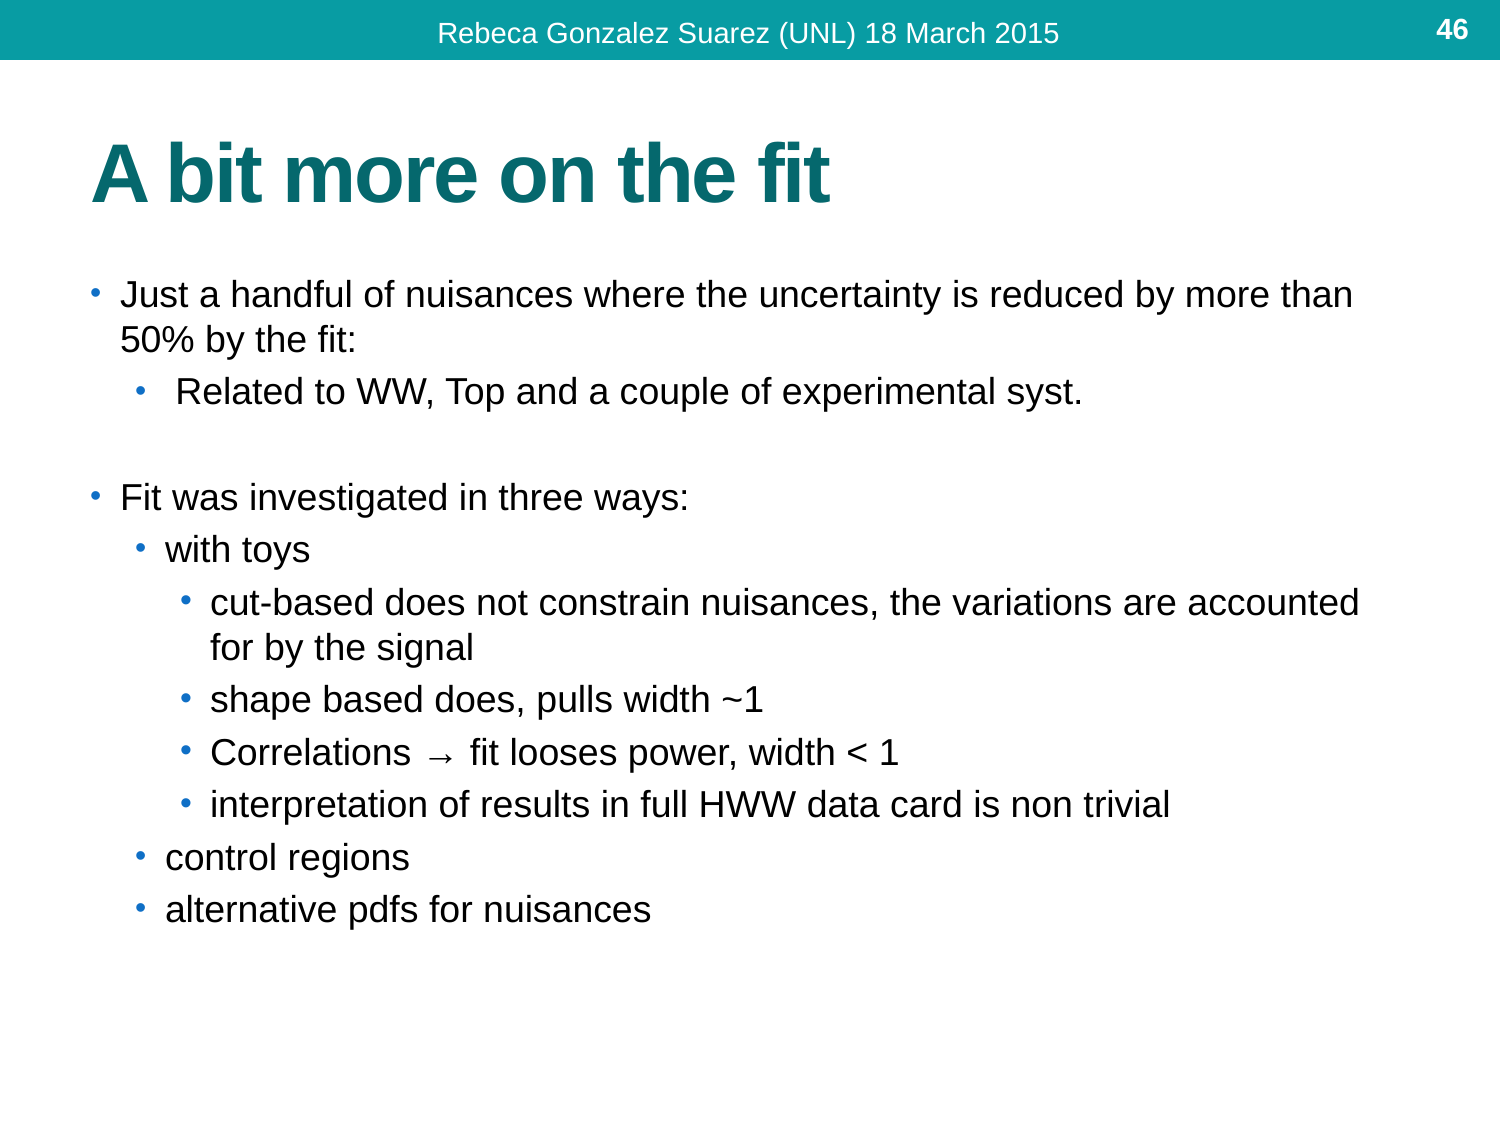

46
Rebeca Gonzalez Suarez (UNL) 18 March 2015
# A bit more on the fit
Just a handful of nuisances where the uncertainty is reduced by more than 50% by the fit:
 Related to WW, Top and a couple of experimental syst.

Fit was investigated in three ways:
with toys
cut-based does not constrain nuisances, the variations are accounted for by the signal
shape based does, pulls width ~1
Correlations → fit looses power, width < 1
interpretation of results in full HWW data card is non trivial
control regions
alternative pdfs for nuisances